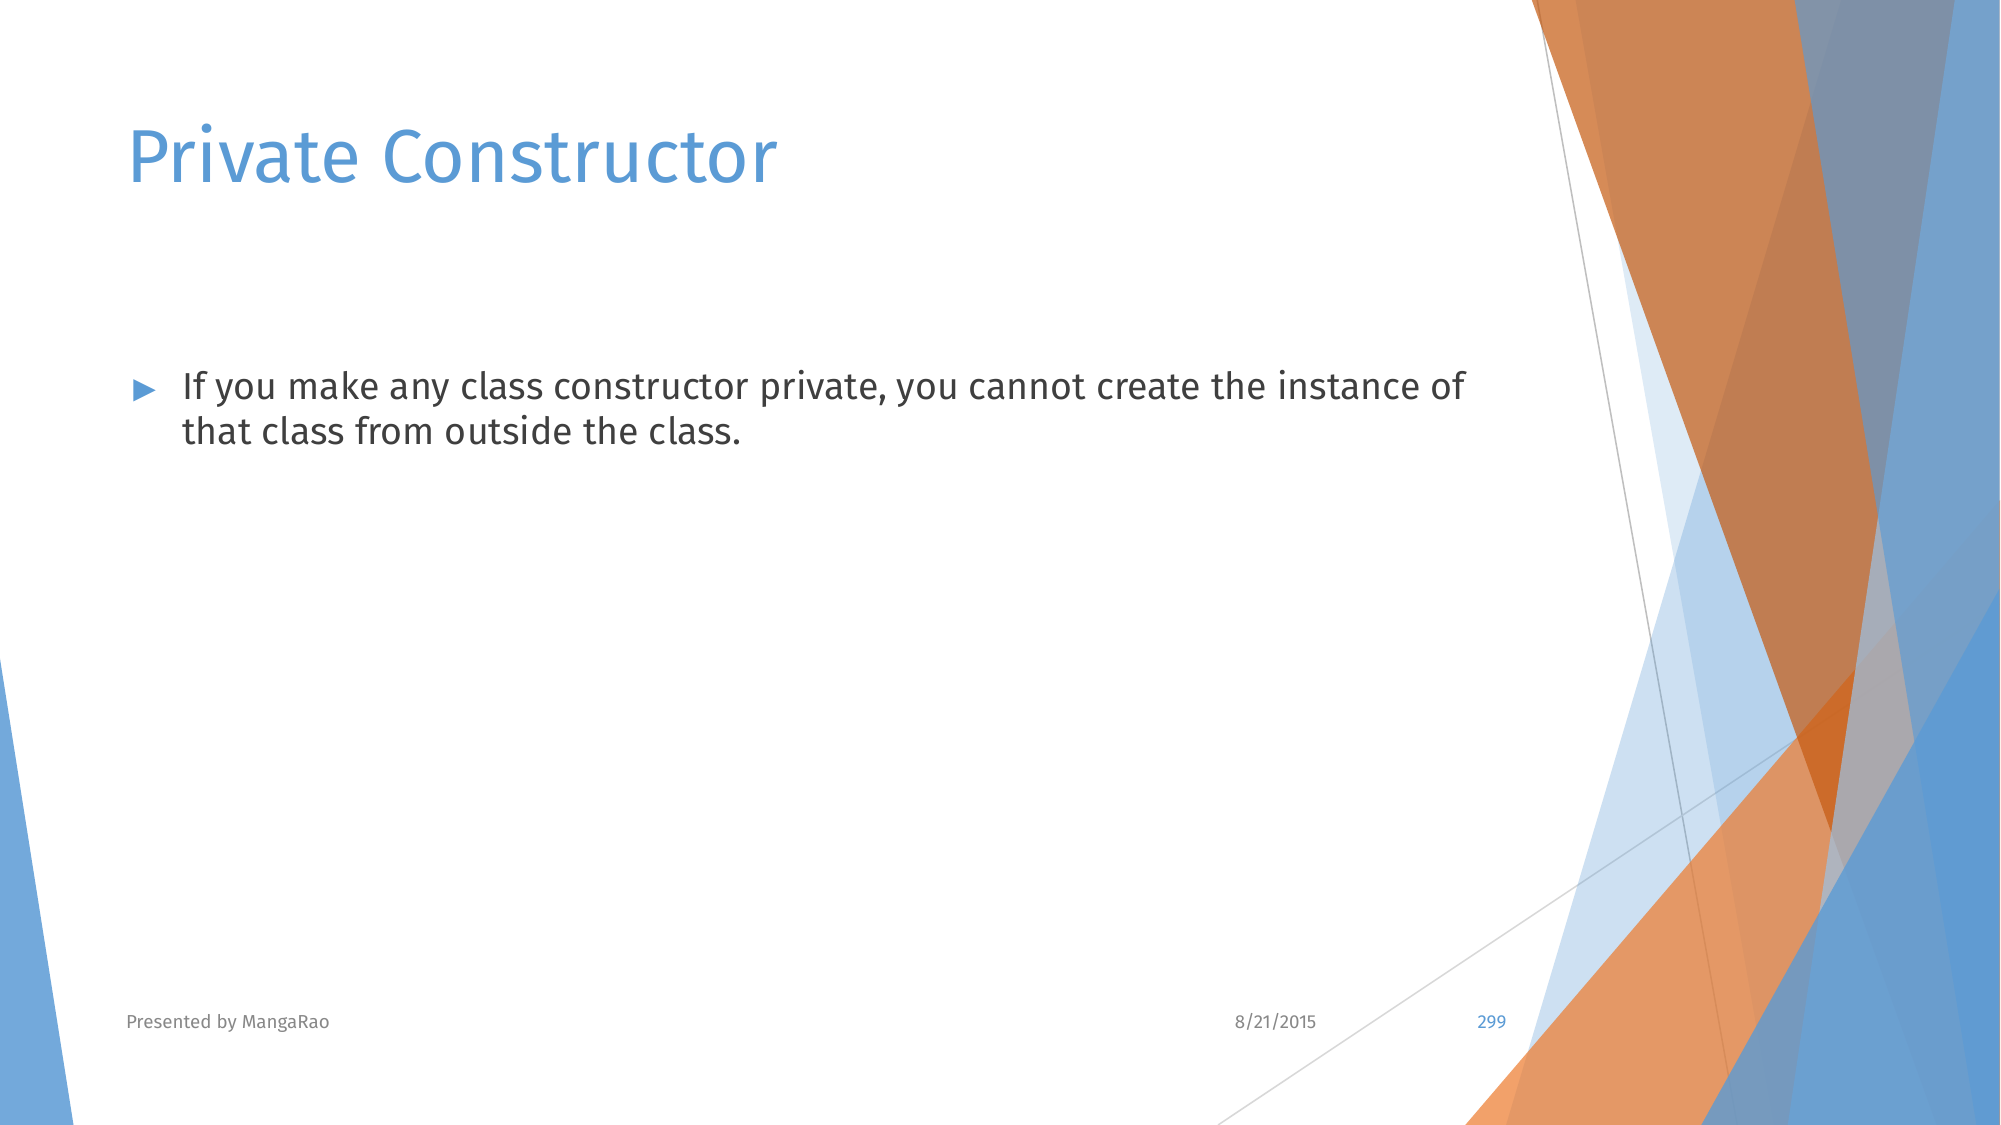

# Private Constructor
If you make any class constructor private, you cannot create the instance of that class from outside the class.
Presented by MangaRao
8/21/2015
299